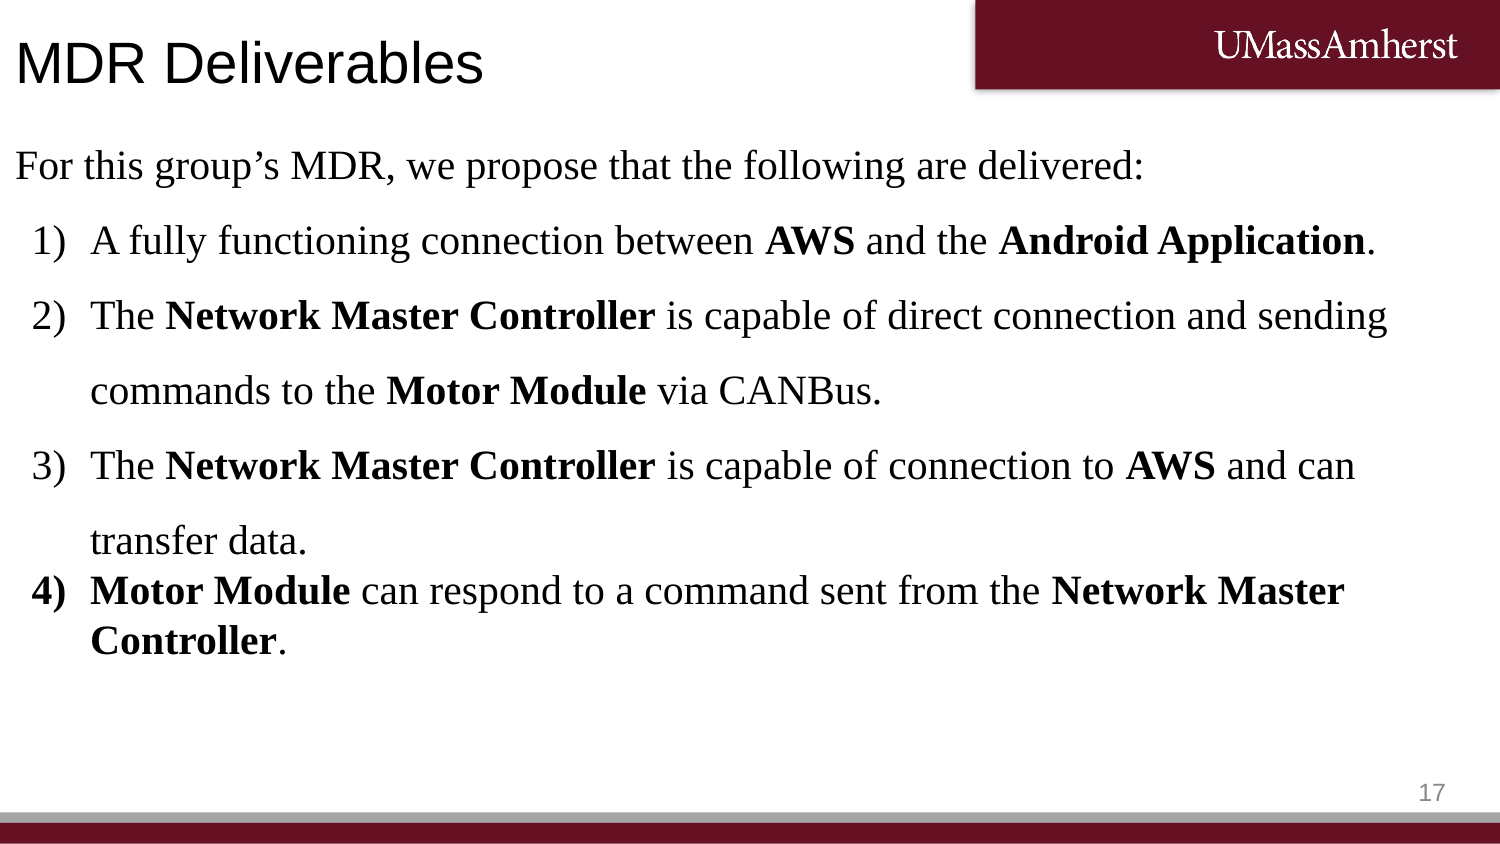

MDR Deliverables
For this group’s MDR, we propose that the following are delivered:
A fully functioning connection between AWS and the Android Application.
The Network Master Controller is capable of direct connection and sending commands to the Motor Module via CANBus.
The Network Master Controller is capable of connection to AWS and can transfer data.
Motor Module can respond to a command sent from the Network Master Controller.
17